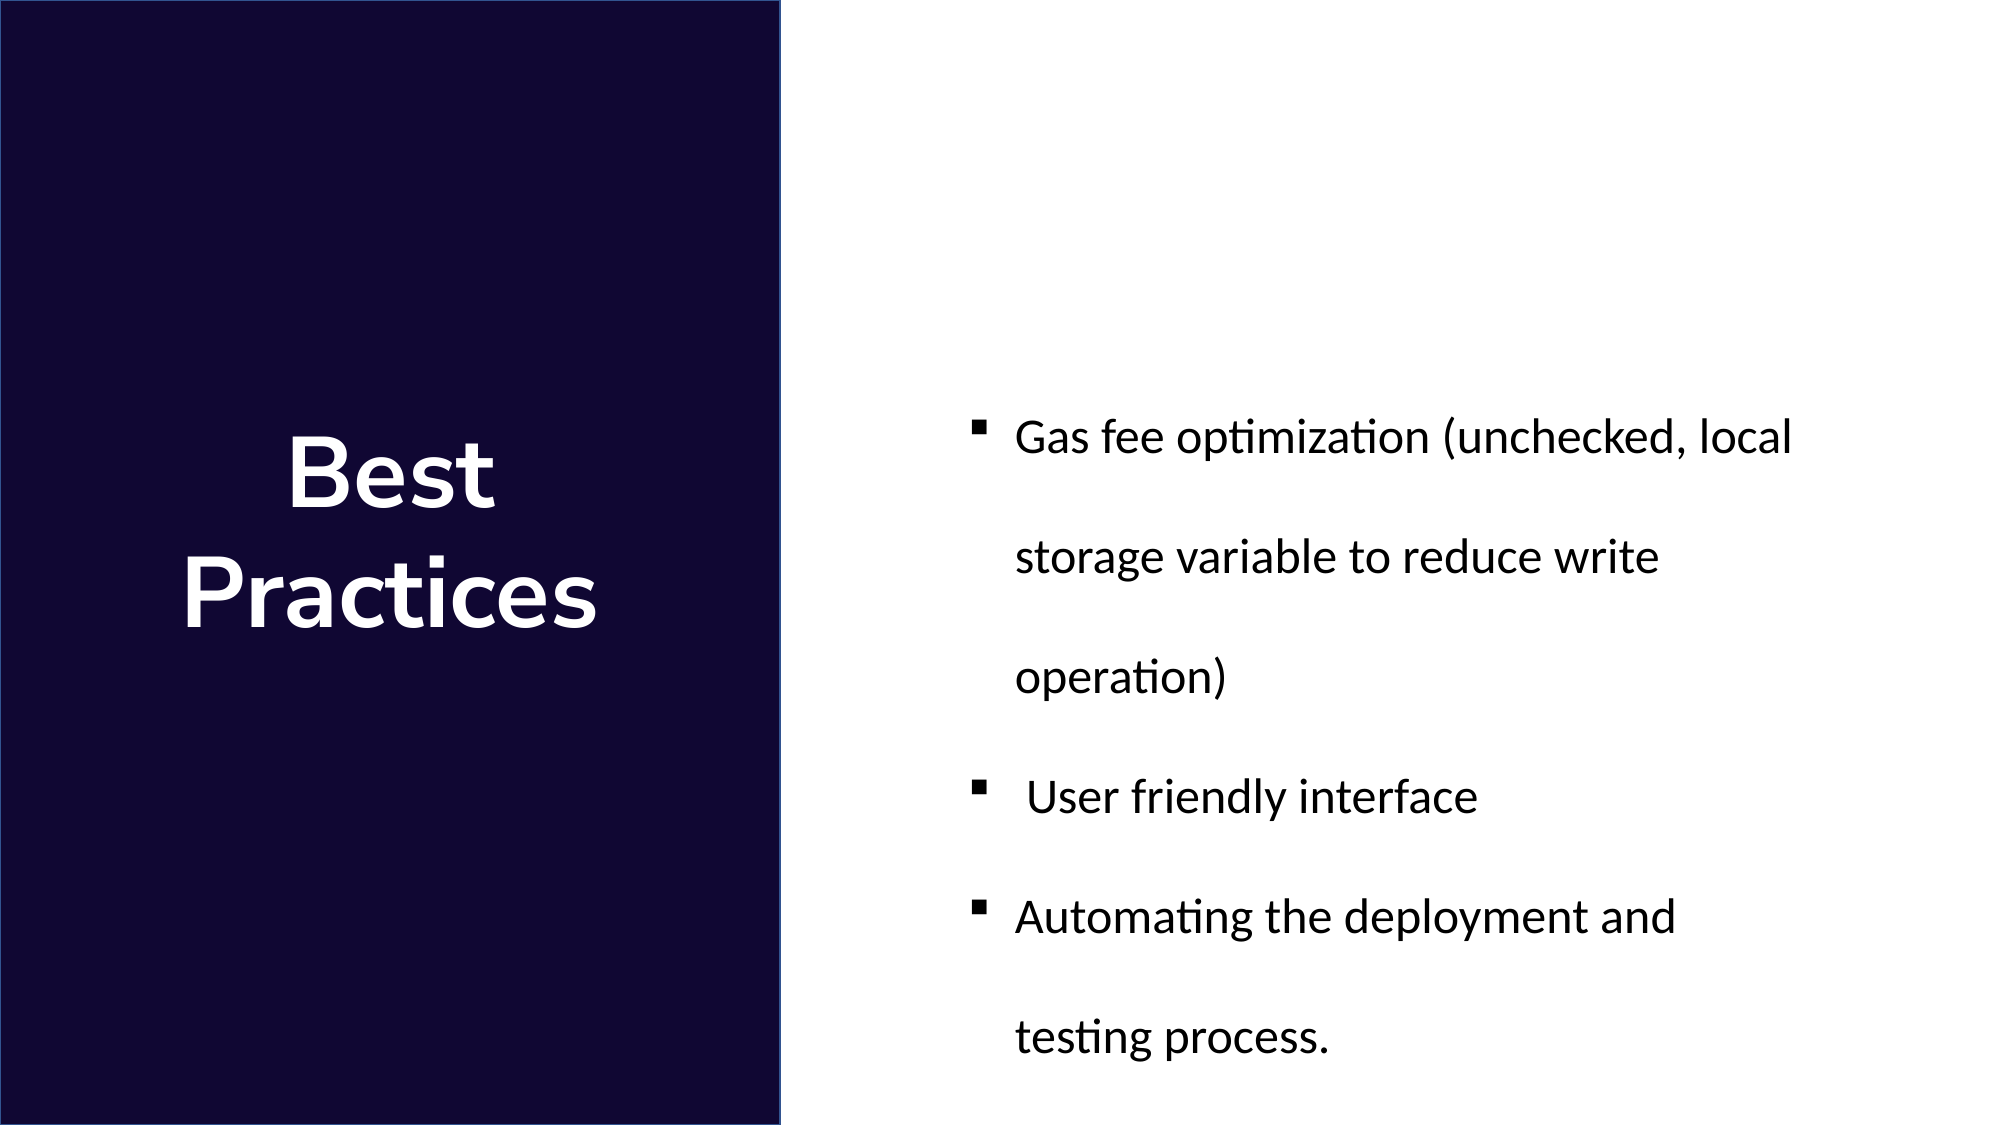

Gas fee optimization (unchecked, local storage variable to reduce write operation)
 User friendly interface
Automating the deployment and testing process.
Best Practices